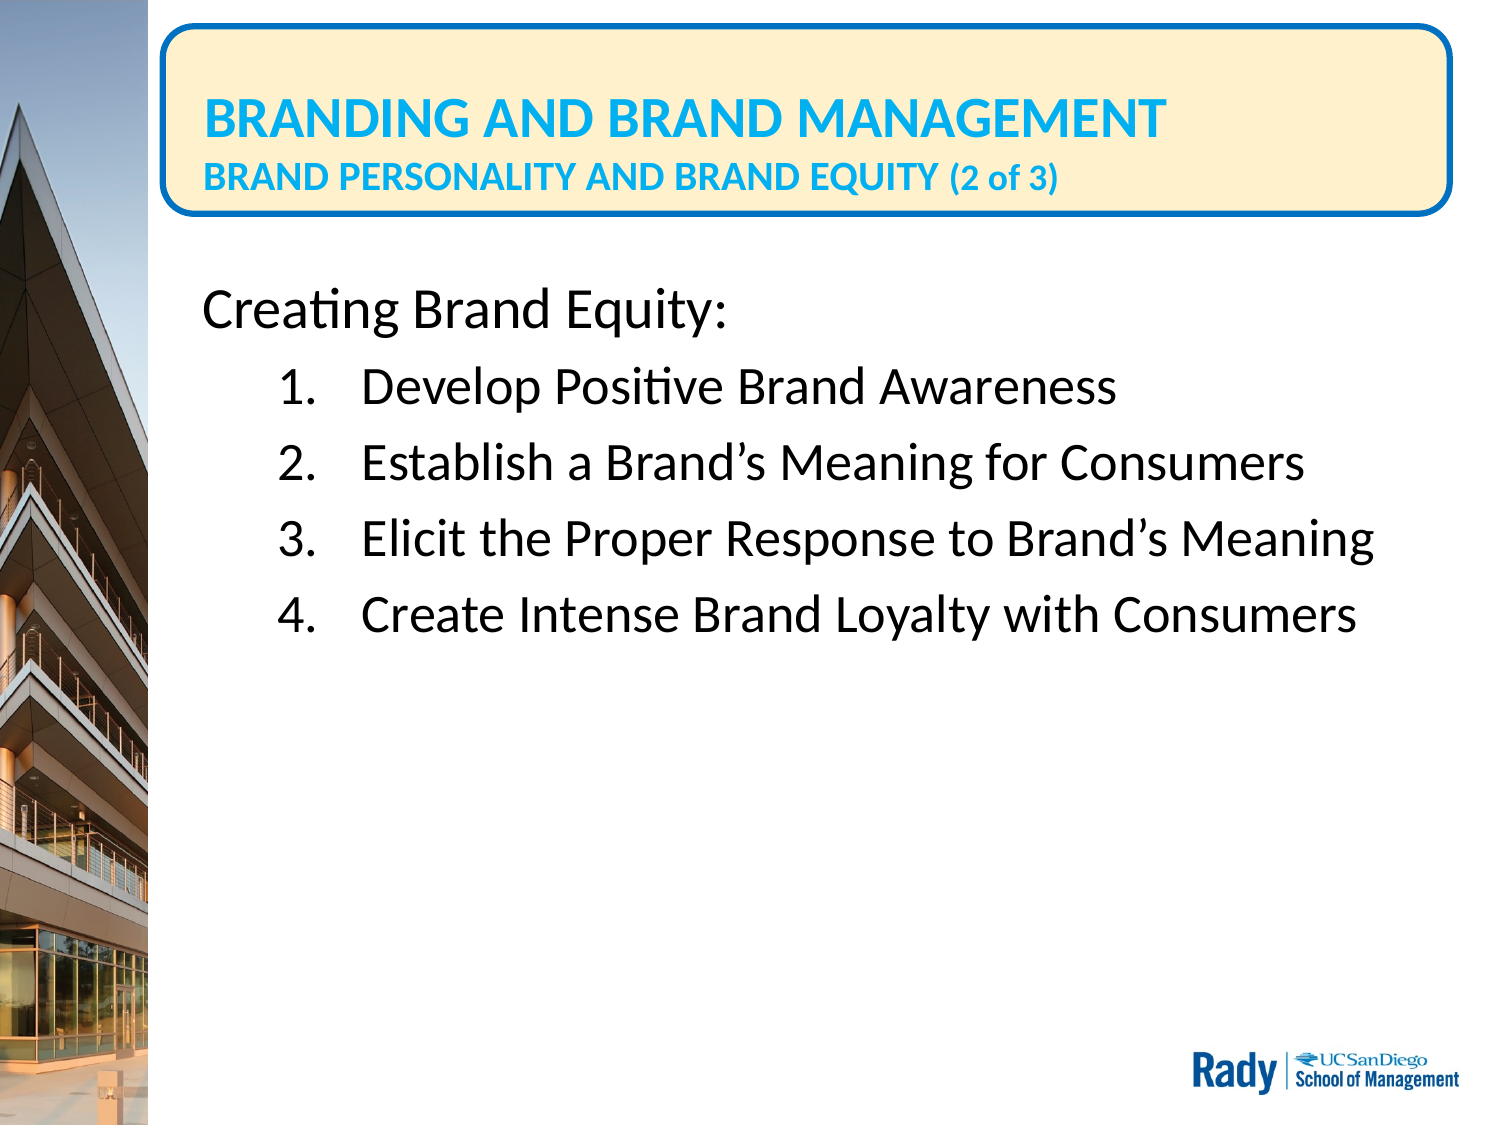

# BRANDING AND BRAND MANAGEMENT BRAND PERSONALITY AND BRAND EQUITY (2 of 3)
Creating Brand Equity:
Develop Positive Brand Awareness
Establish a Brand’s Meaning for Consumers
Elicit the Proper Response to Brand’s Meaning
Create Intense Brand Loyalty with Consumers